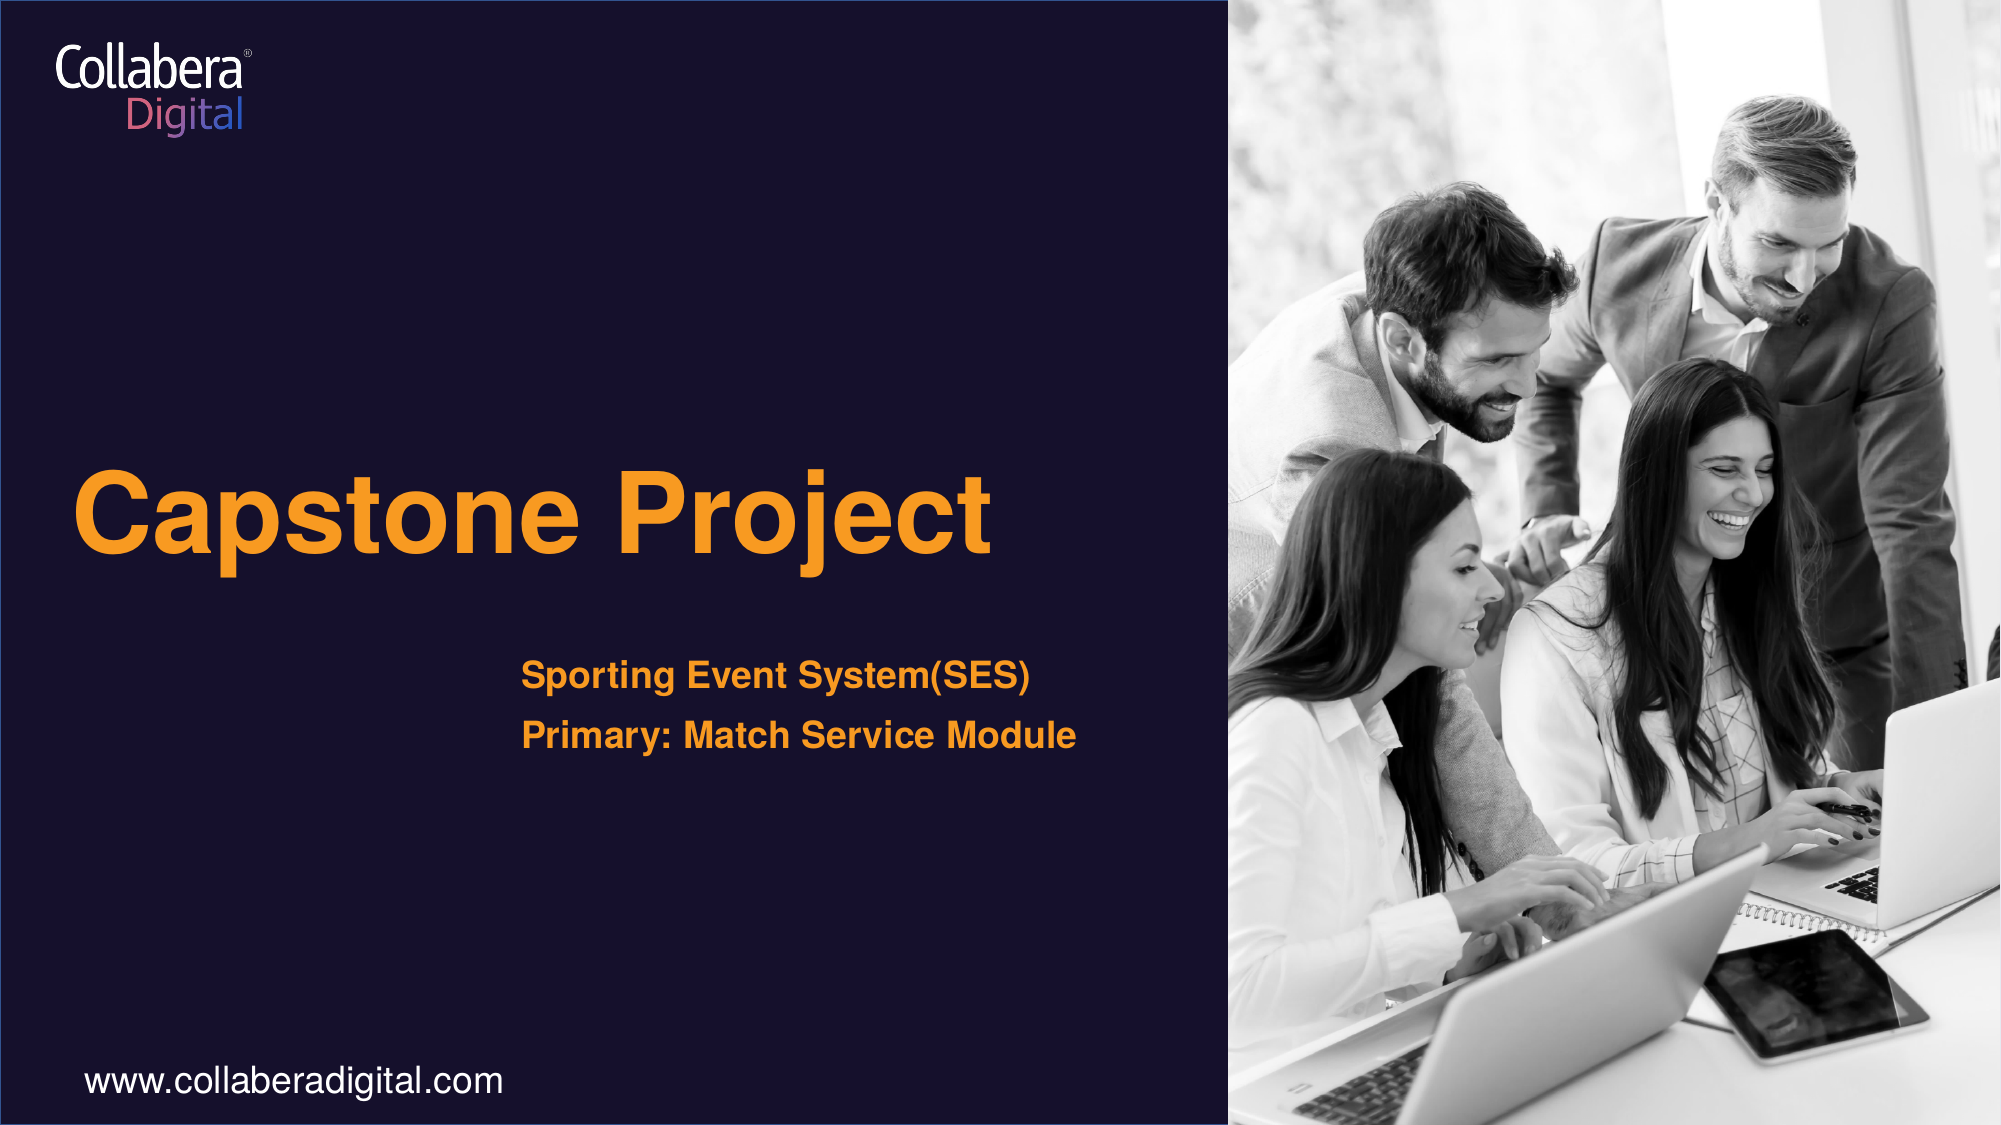

Capstone Project
 			Sporting Event System(SES)
			Primary: Match Service Module
www.collaberadigital.com